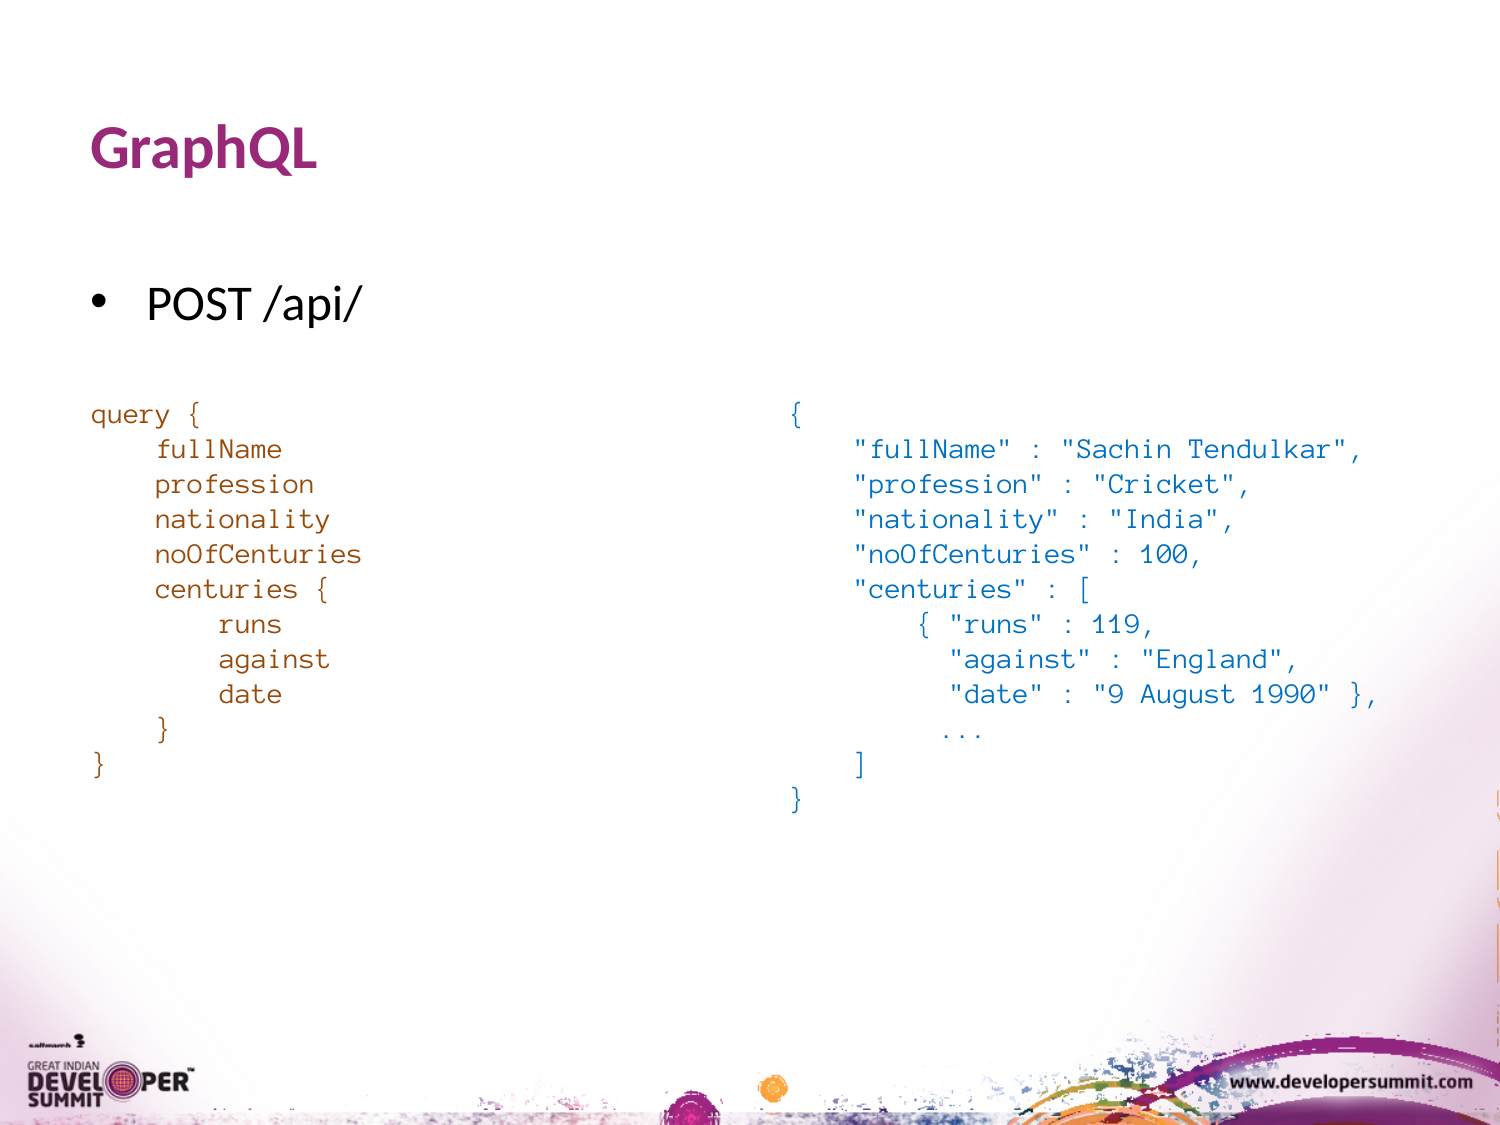

# GraphQL
POST /api/

query {
    fullName
    profession
    nationality
    noOfCenturies
    centuries {
        runs
        against
        date
    }
}
{
    "fullName" : "Sachin Tendulkar",
    "profession" : "Cricket",
    "nationality" : "India",
    "noOfCenturies" : 100,
    "centuries" : [
        { "runs" : 119,
          "against" : "England",
          "date" : "9 August 1990" },
	...
    ]
}